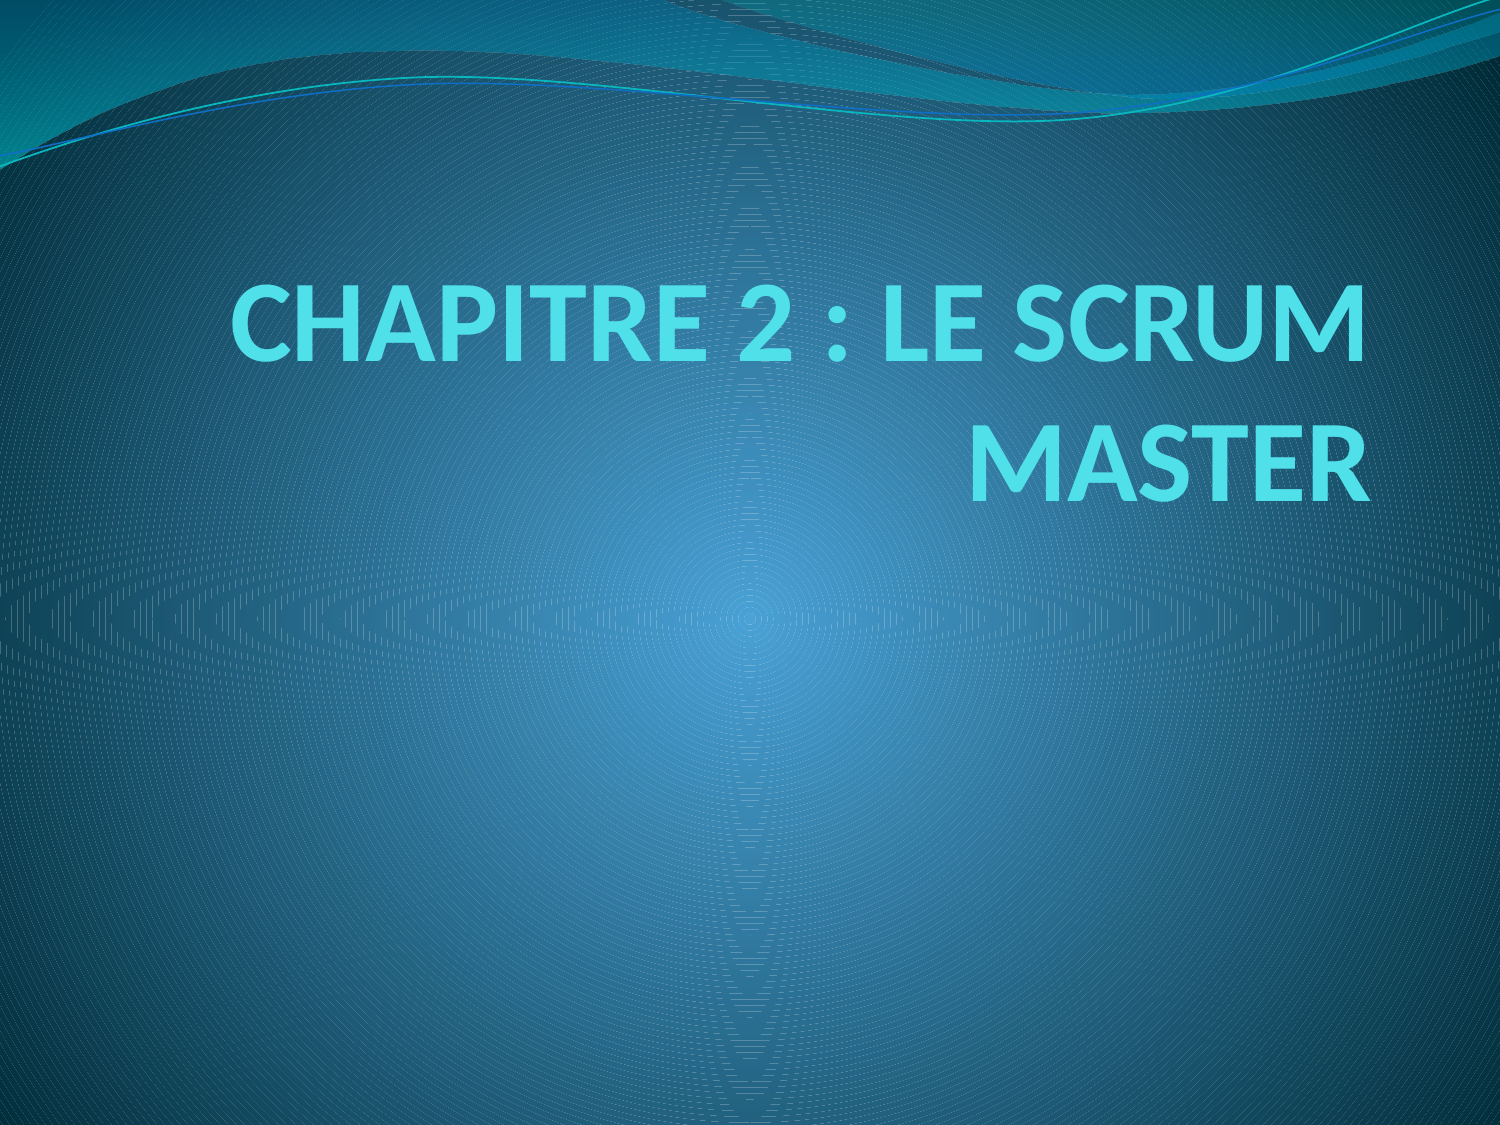

# CHAPITRE 2 : LE SCRUM MASTER